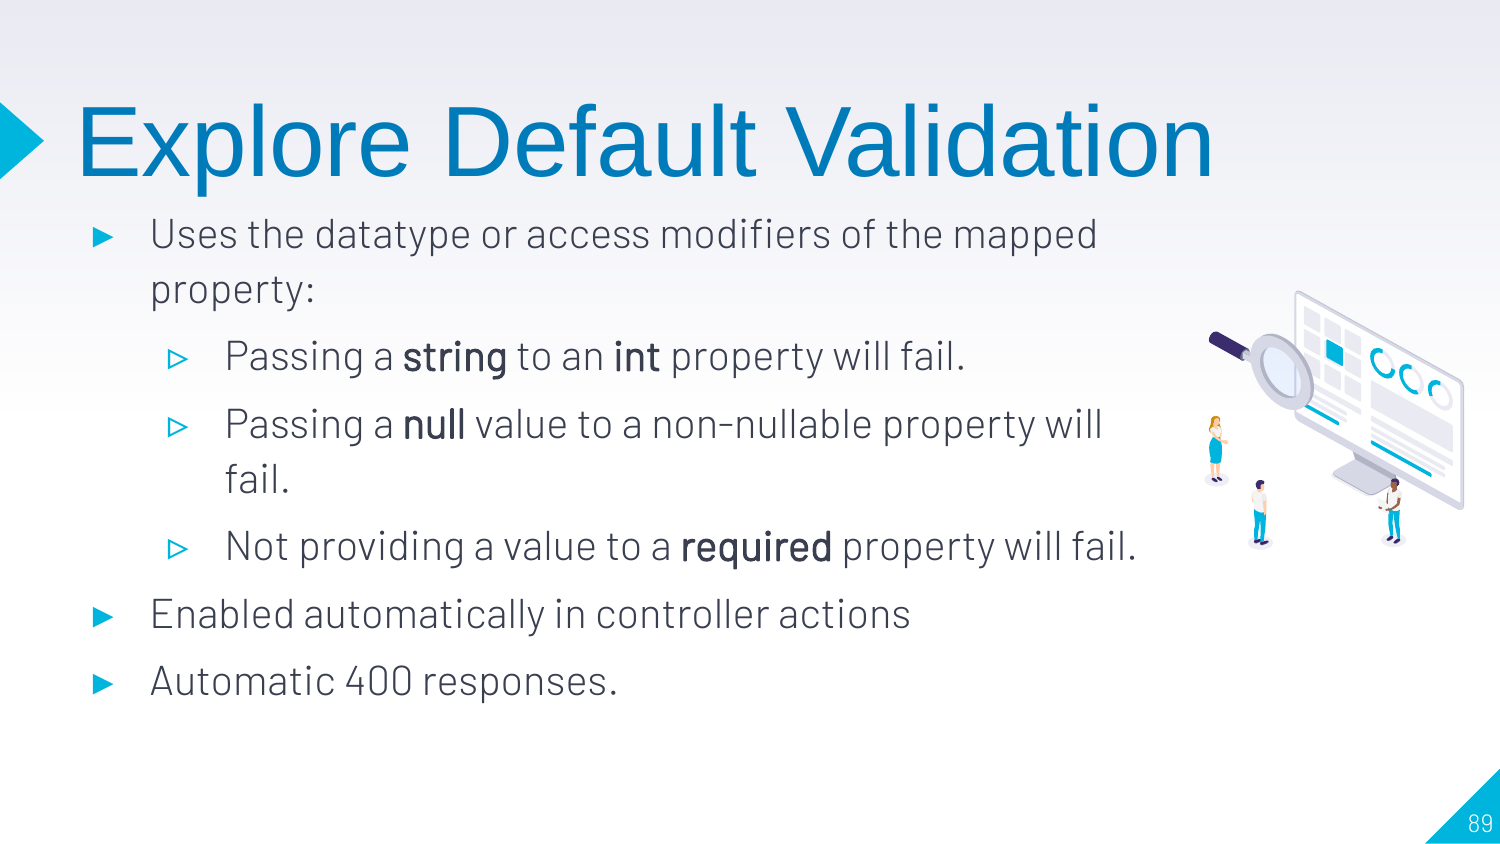

# Explore Default Validation
Uses the datatype or access modifiers of the mapped property:
Passing a string to an int property will fail.
Passing a null value to a non-nullable property will fail.
Not providing a value to a required property will fail.
Enabled automatically in controller actions
Automatic 400 responses.

89